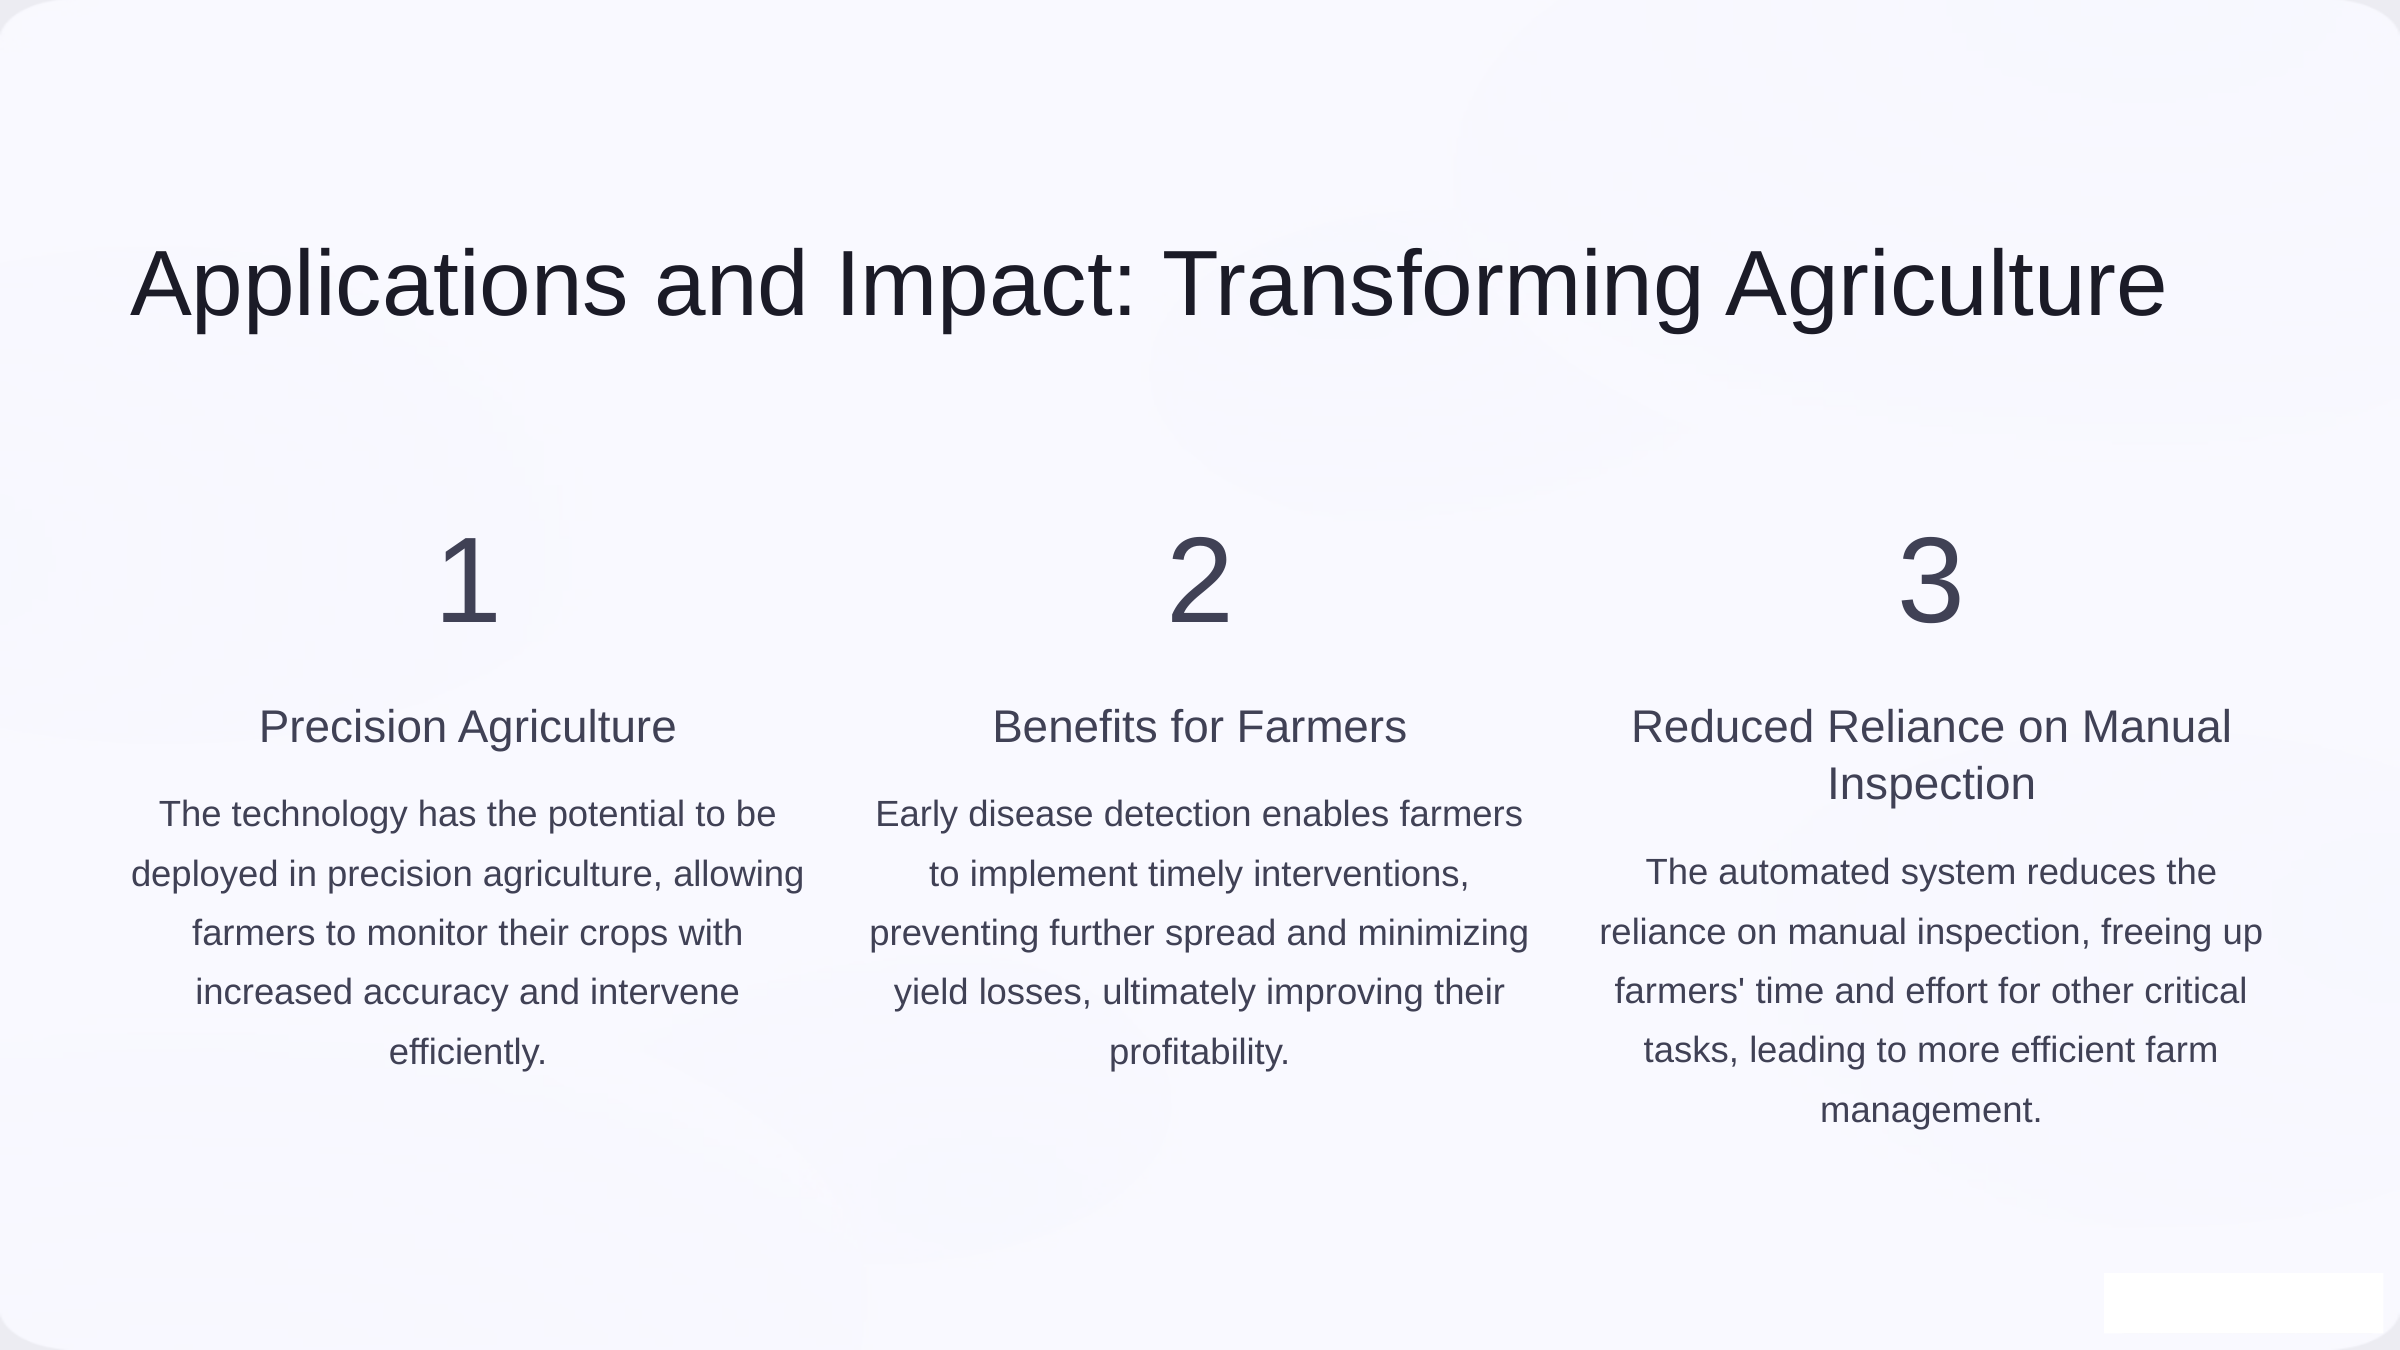

Applications and Impact: Transforming Agriculture
1
2
3
Precision Agriculture
Benefits for Farmers
Reduced Reliance on Manual Inspection
The technology has the potential to be deployed in precision agriculture, allowing farmers to monitor their crops with increased accuracy and intervene efficiently.
Early disease detection enables farmers to implement timely interventions, preventing further spread and minimizing yield losses, ultimately improving their profitability.
The automated system reduces the reliance on manual inspection, freeing up farmers' time and effort for other critical tasks, leading to more efficient farm management.